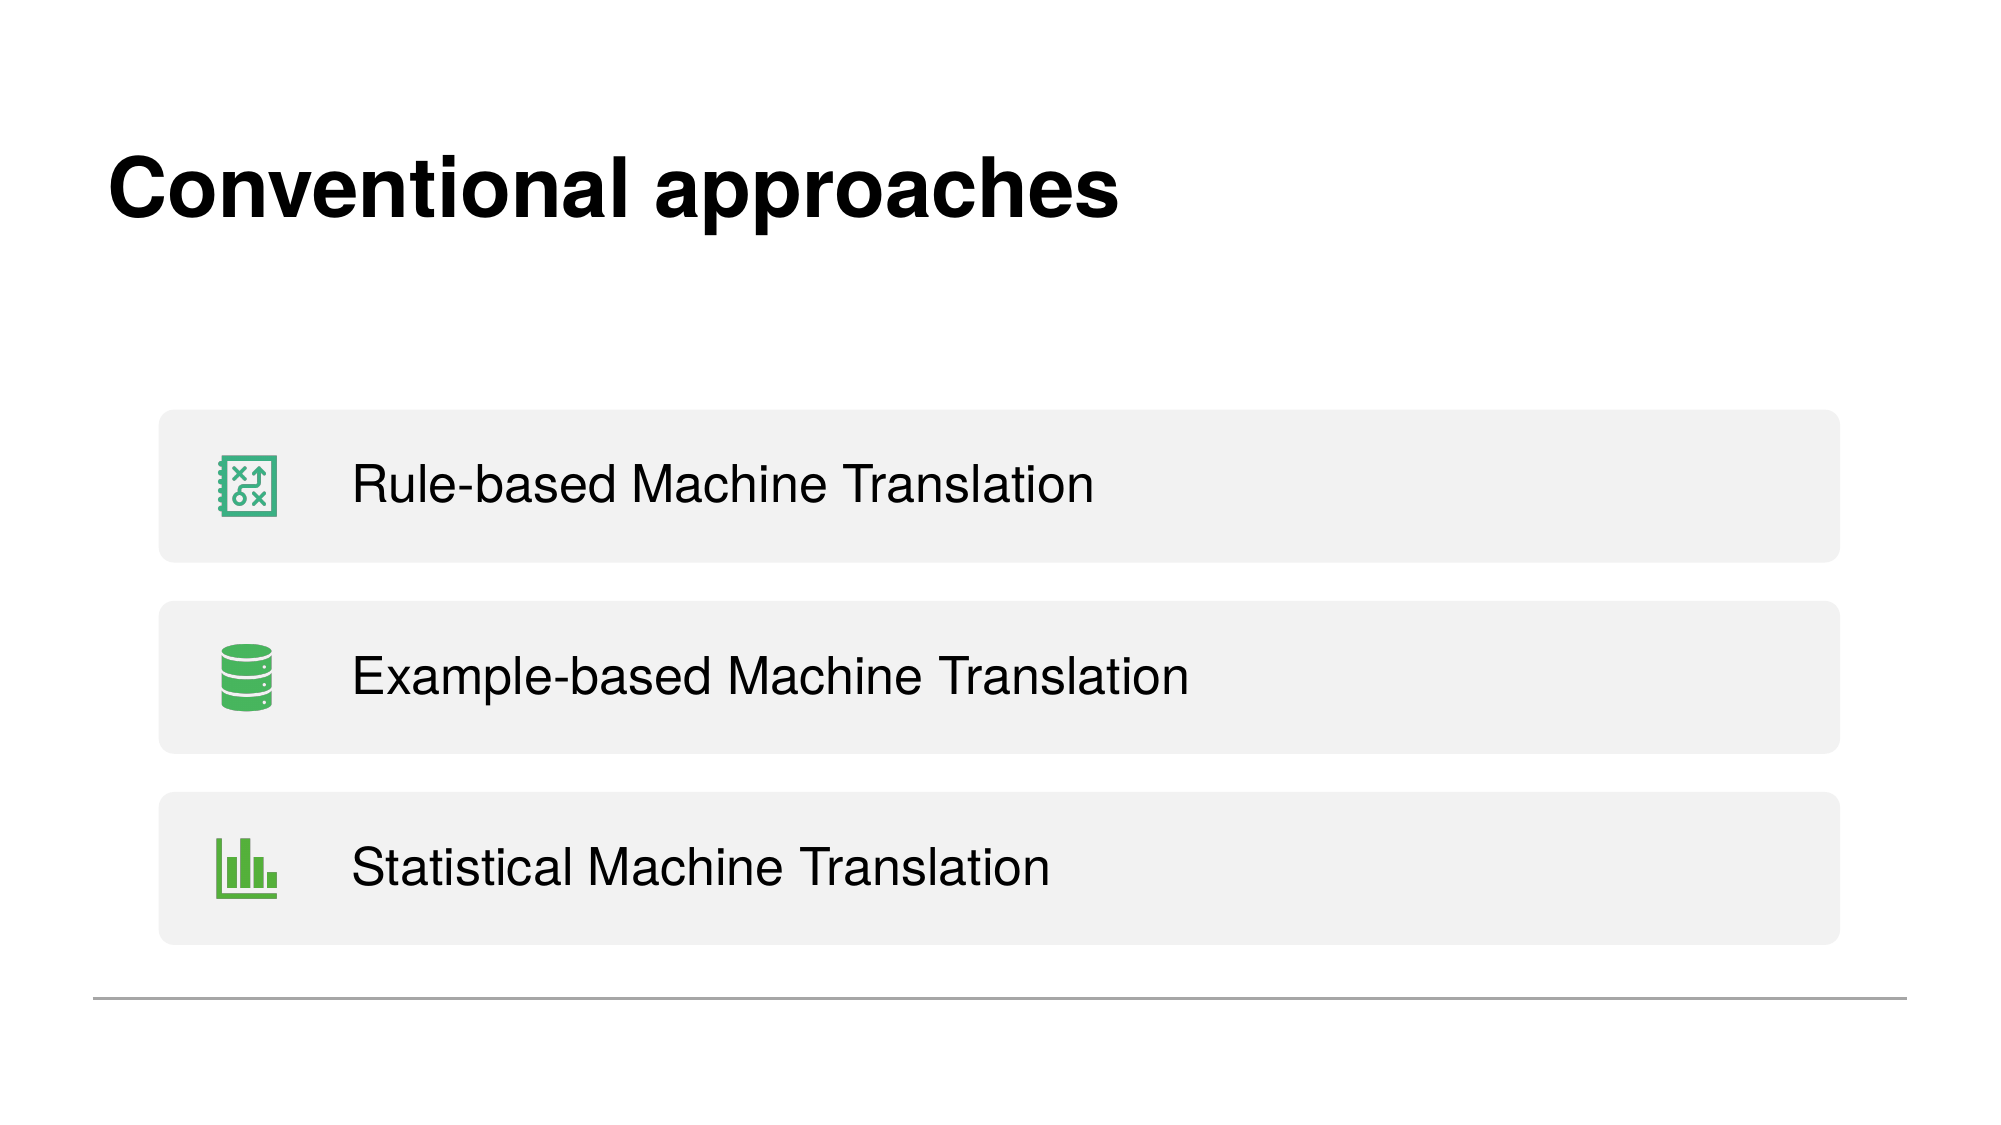

# Conventional approaches
Rule-based Machine Translation
Example-based Machine Translation
Statistical Machine Translation
Unleashing the Potential of Artificial Intelligence in Translation (Sai-cheong Siu, June 2023)